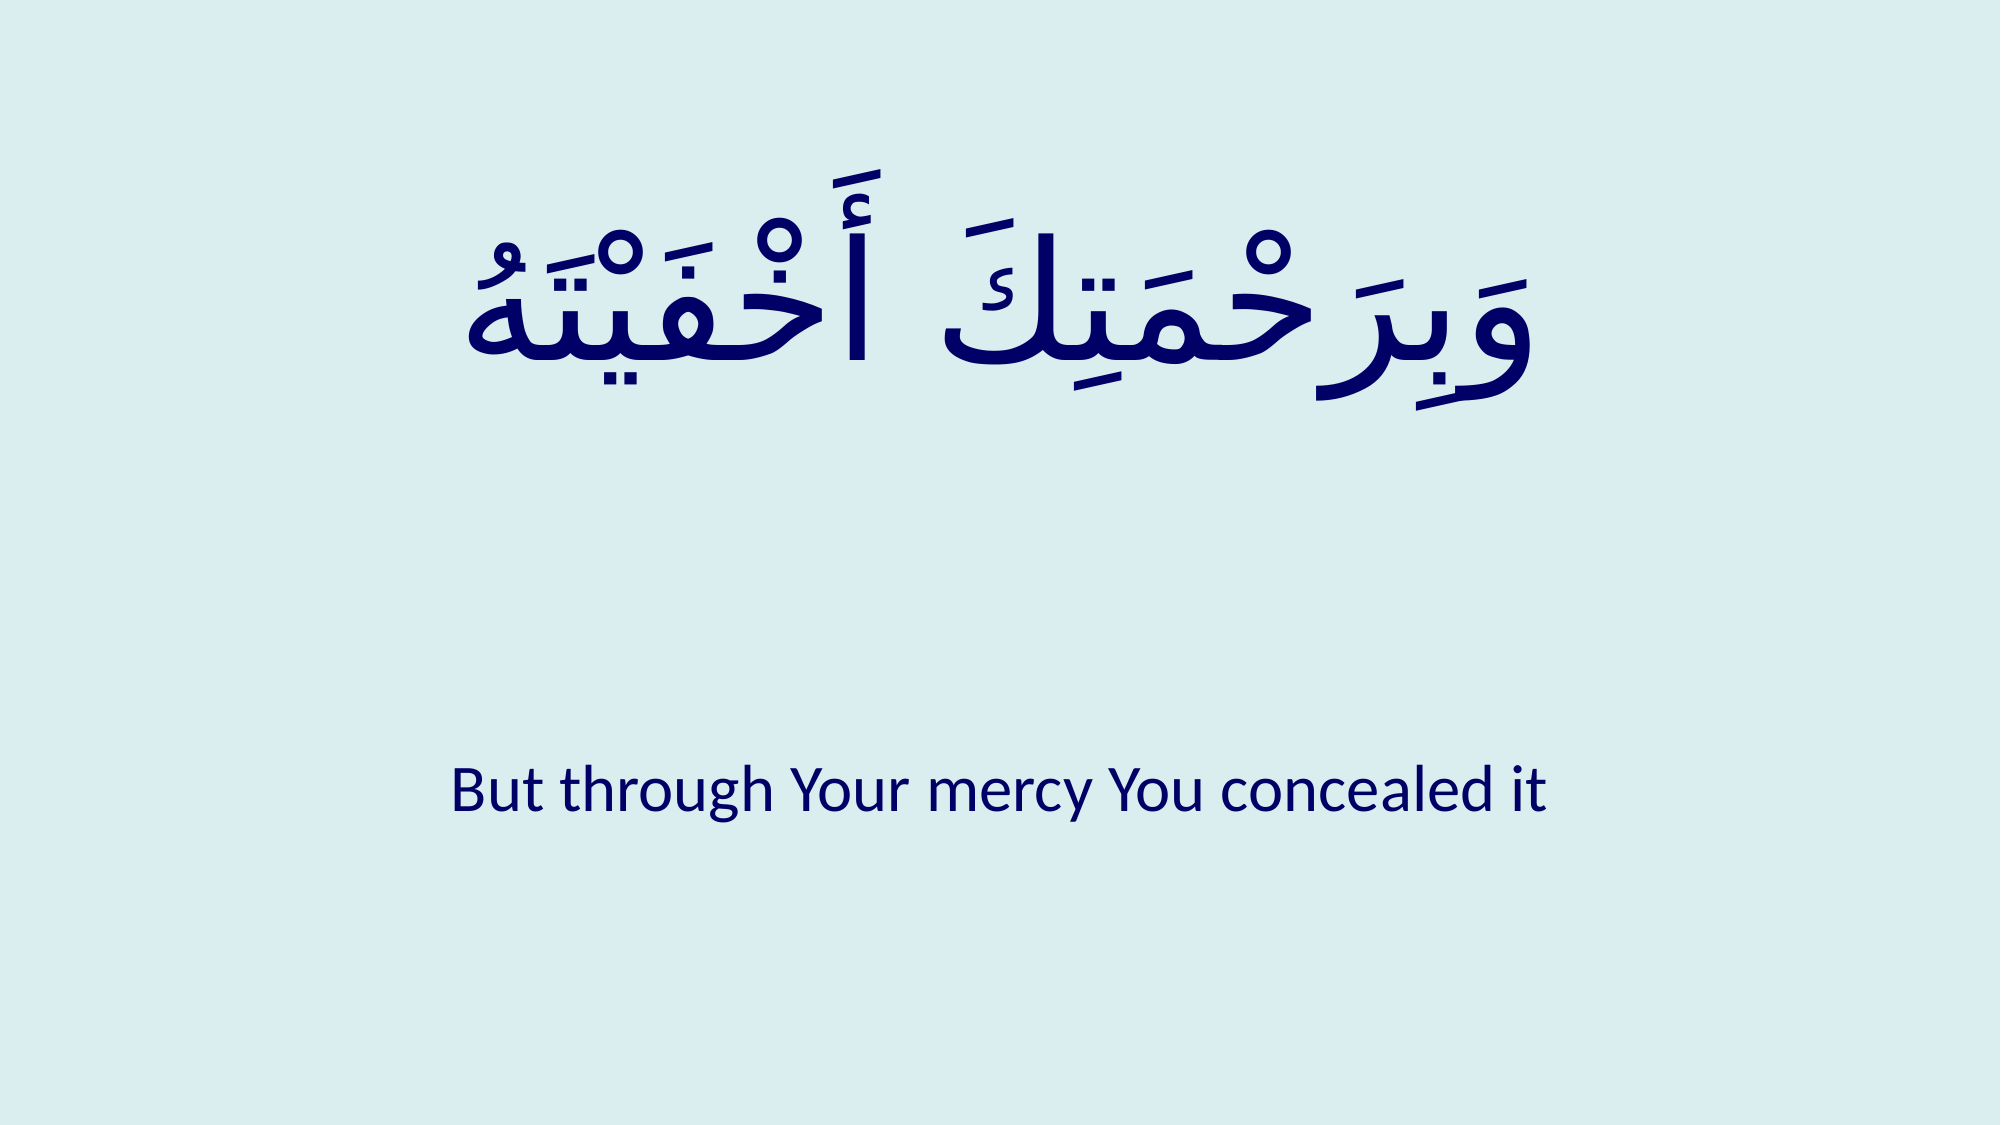

# وَبِرَحْمَتِكَ أَخْفَیْتَهُ
But through Your mercy You concealed it